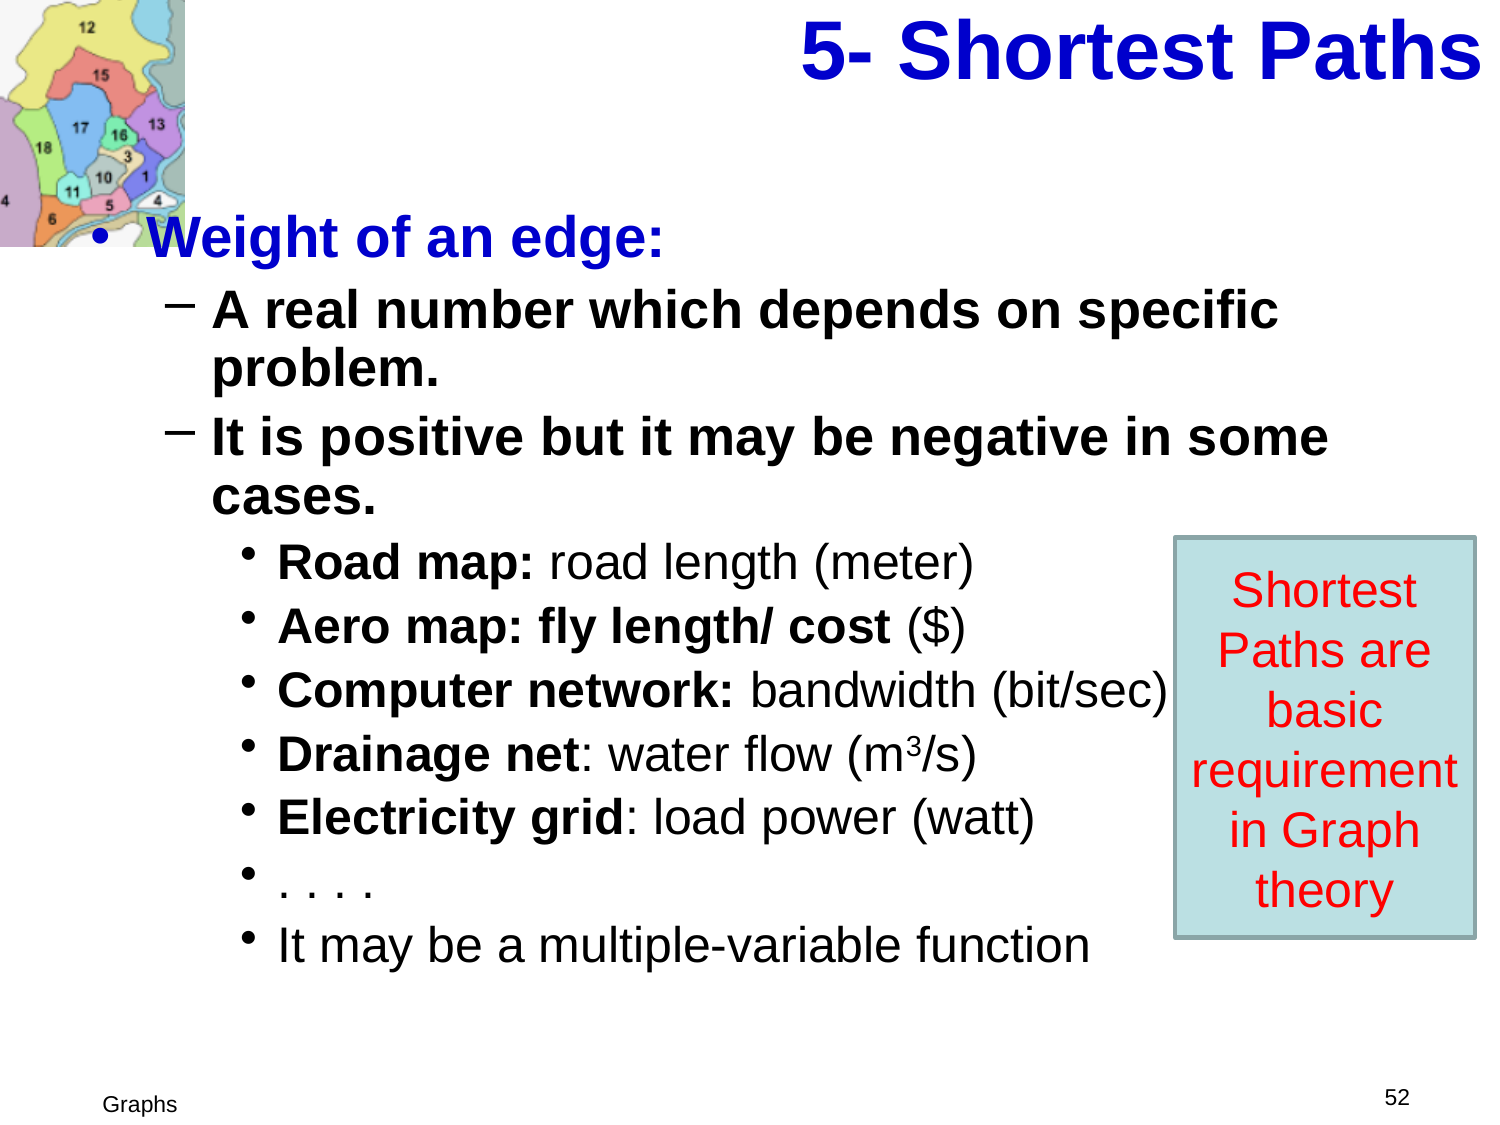

# 5- Shortest Paths
Weight of an edge:
A real number which depends on specific problem.
It is positive but it may be negative in some cases.
Road map: road length (meter)
Aero map: fly length/ cost ($)
Computer network: bandwidth (bit/sec)
Drainage net: water flow (m3/s)
Electricity grid: load power (watt)
. . . .
It may be a multiple-variable function
Shortest Paths are basic requirement in Graph theory
 52